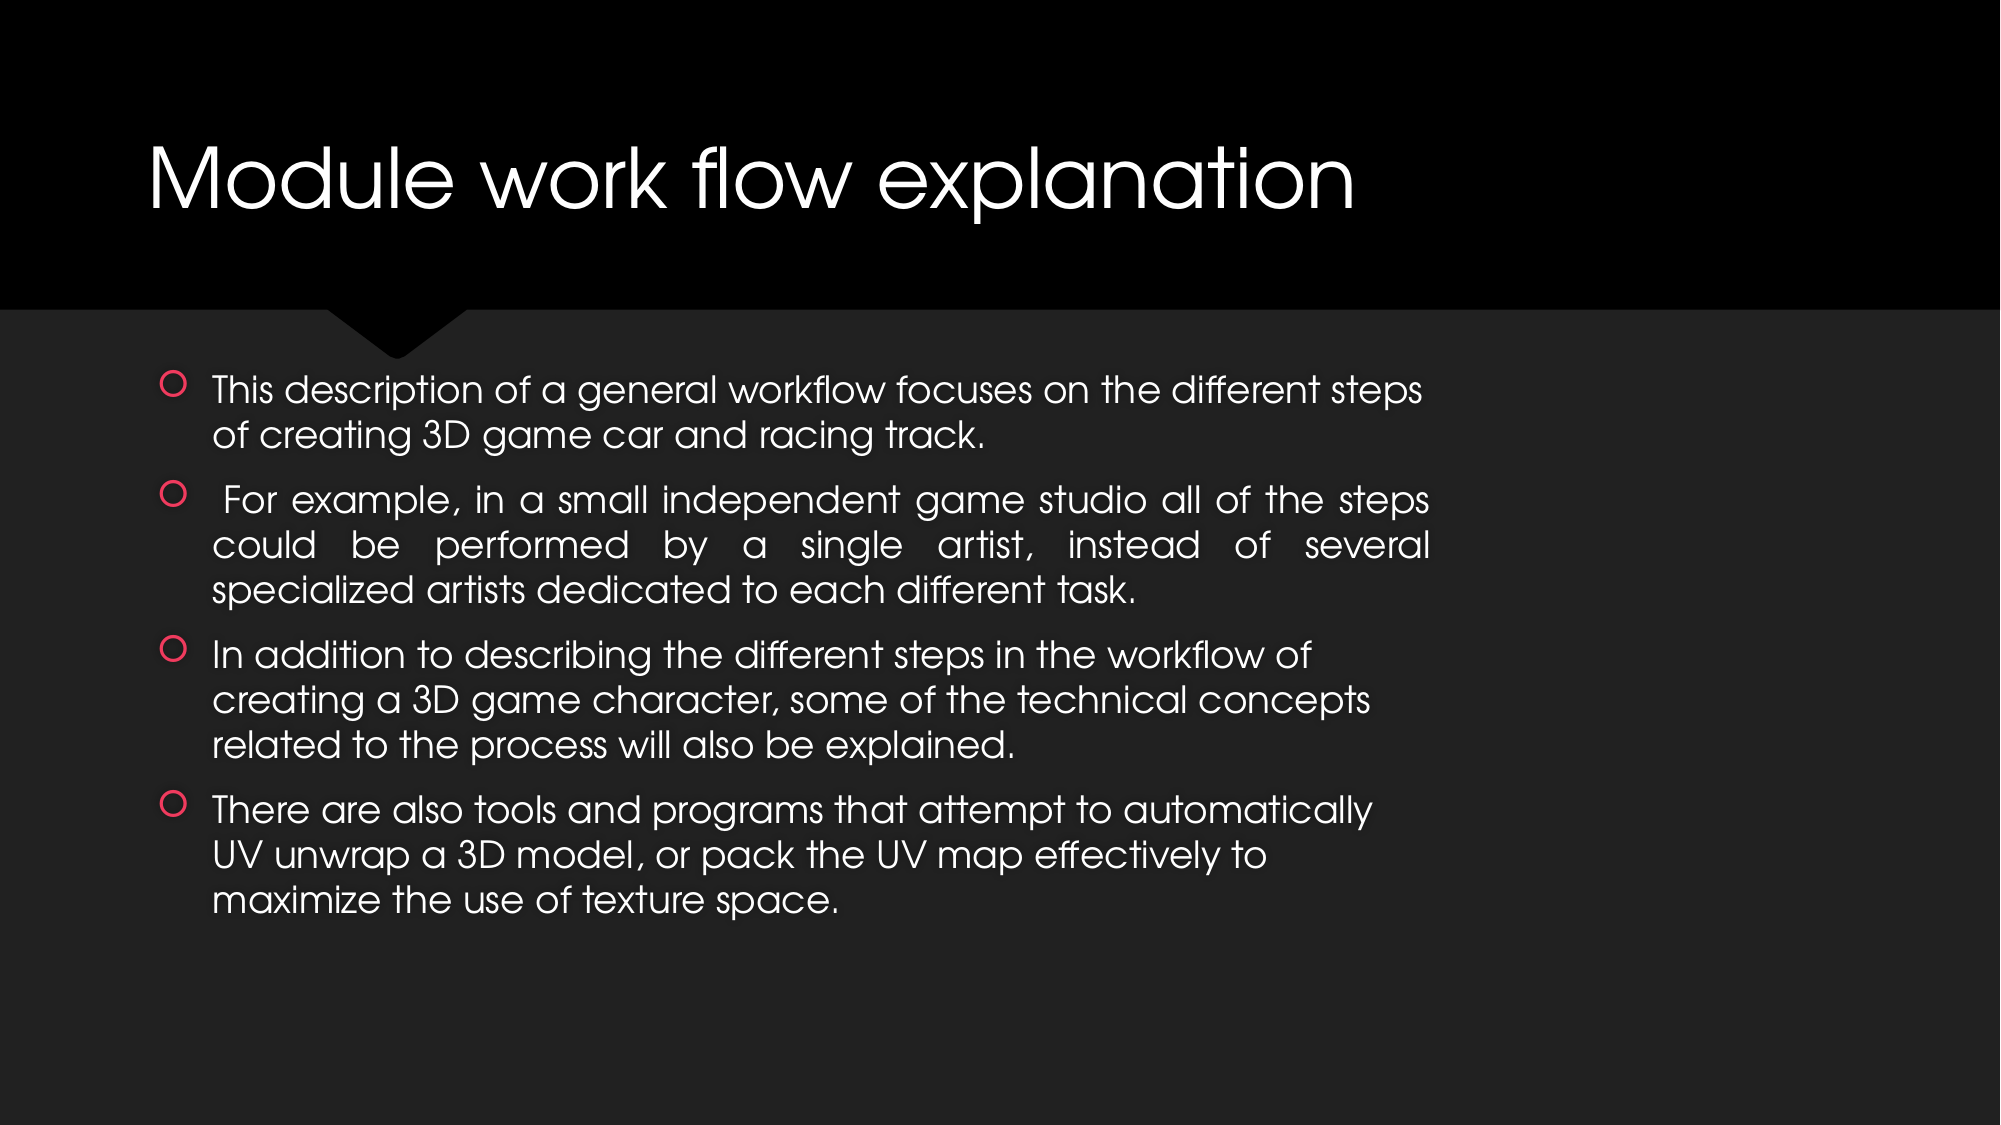

# Module work flow explanation
This description of a general workflow focuses on the different steps of creating 3D game car and racing track.
 For example, in a small independent game studio all of the steps could be performed by a single artist, instead of several specialized artists dedicated to each different task.
In addition to describing the different steps in the workflow of creating a 3D game character, some of the technical concepts related to the process will also be explained.
There are also tools and programs that attempt to automatically UV unwrap a 3D model, or pack the UV map effectively to maximize the use of texture space.